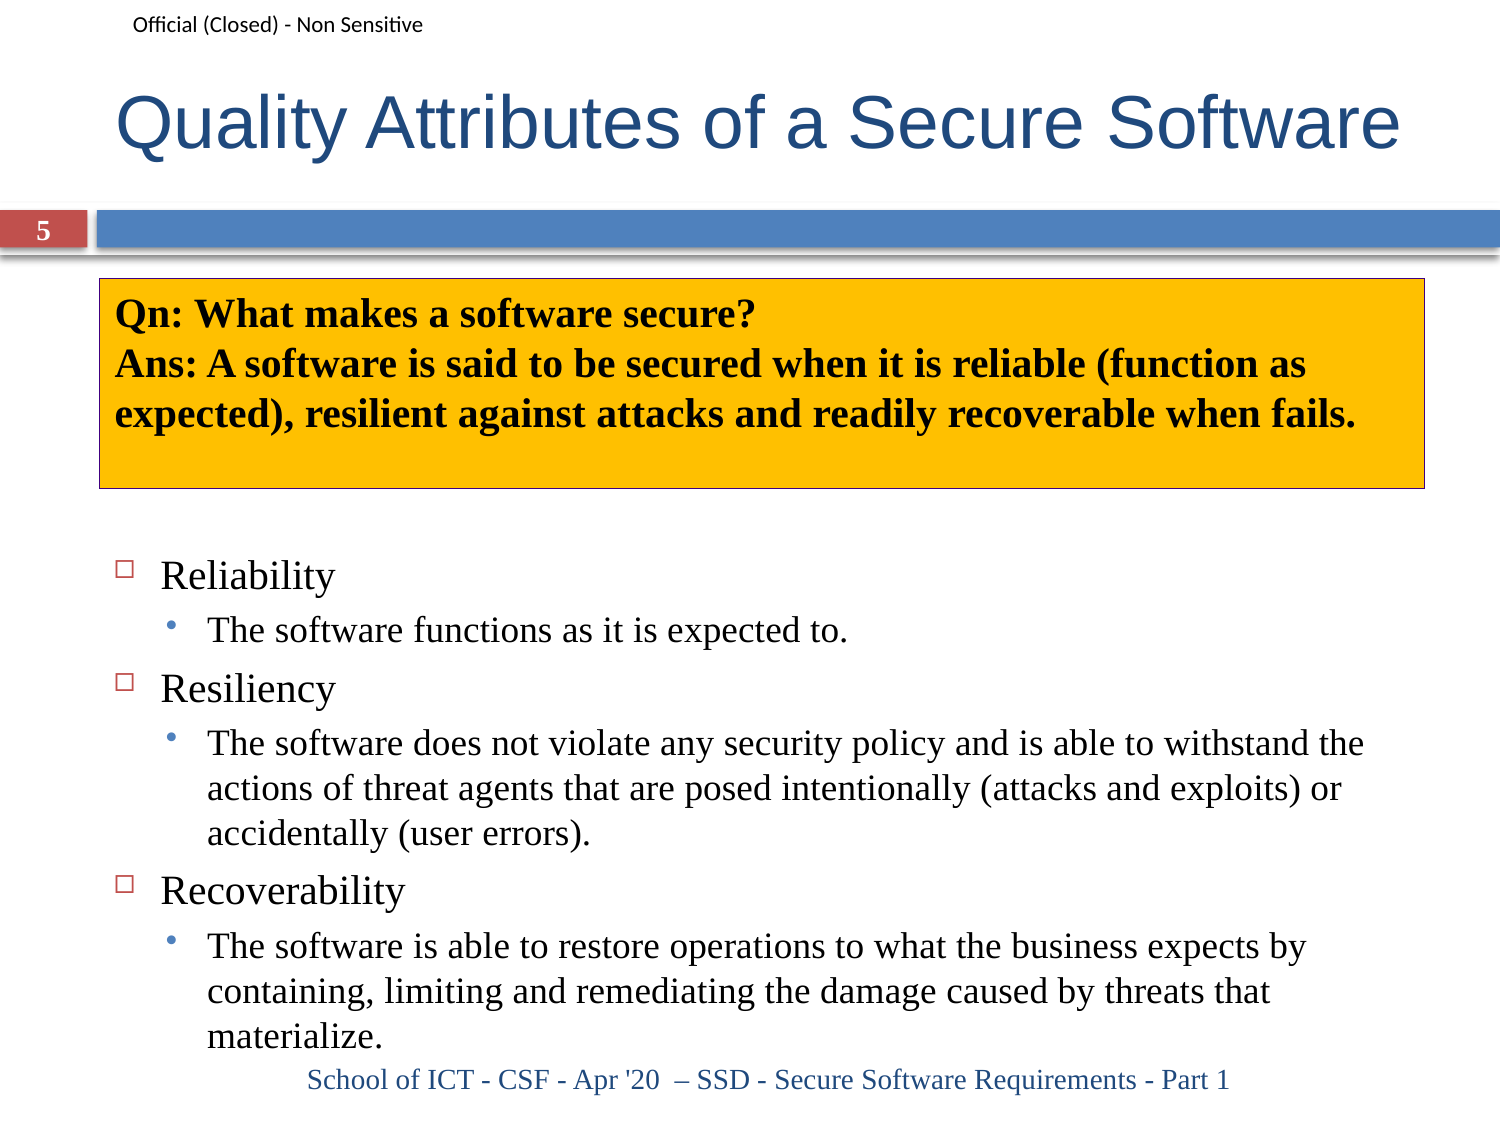

# Quality Attributes of a Secure Software
5
Qn: What makes a software secure?
Ans: A software is said to be secured when it is reliable (function as expected), resilient against attacks and readily recoverable when fails.

Reliability
The software functions as it is expected to.
Resiliency
The software does not violate any security policy and is able to withstand the actions of threat agents that are posed intentionally (attacks and exploits) or accidentally (user errors).
Recoverability
The software is able to restore operations to what the business expects by containing, limiting and remediating the damage caused by threats that materialize.

School of ICT - CSF - Apr '20  – SSD - Secure Software Requirements - Part 1